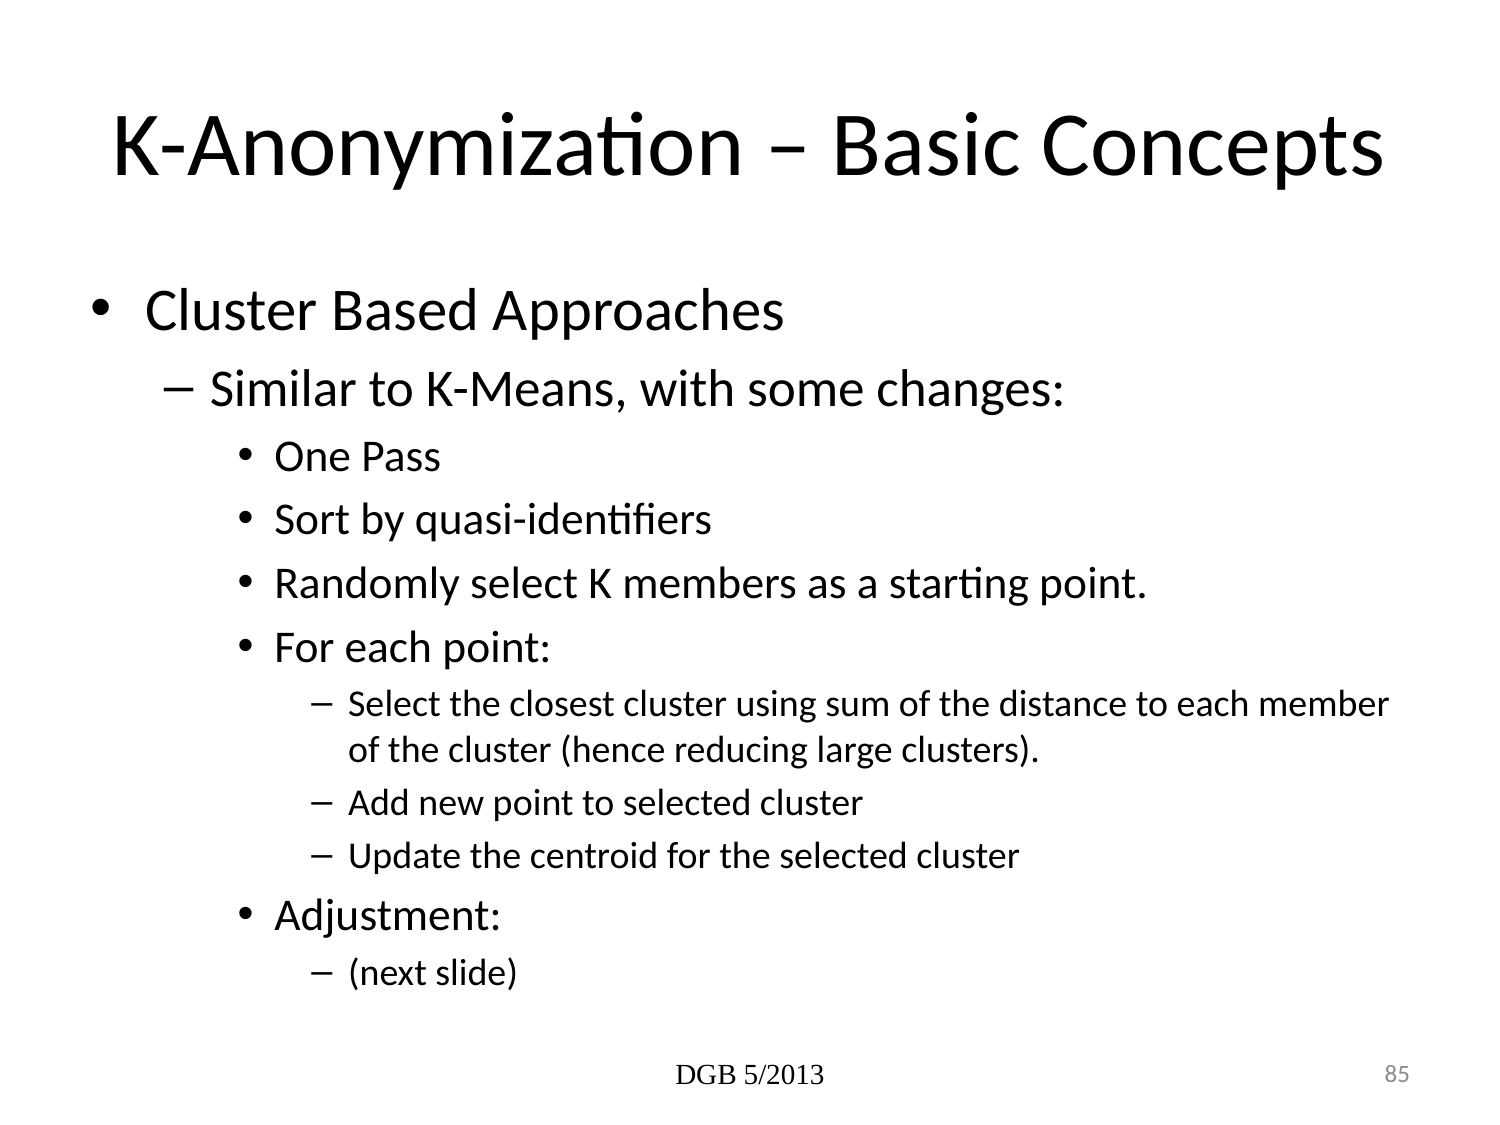

# K-Anonymization – Basic Concepts
Cluster Based Approaches
Similar to K-Means, with some changes:
One Pass
Sort by quasi-identifiers
Randomly select K members as a starting point.
For each point:
Select the closest cluster using sum of the distance to each member of the cluster (hence reducing large clusters).
Add new point to selected cluster
Update the centroid for the selected cluster
Adjustment:
(next slide)

DGB 5/2013
85